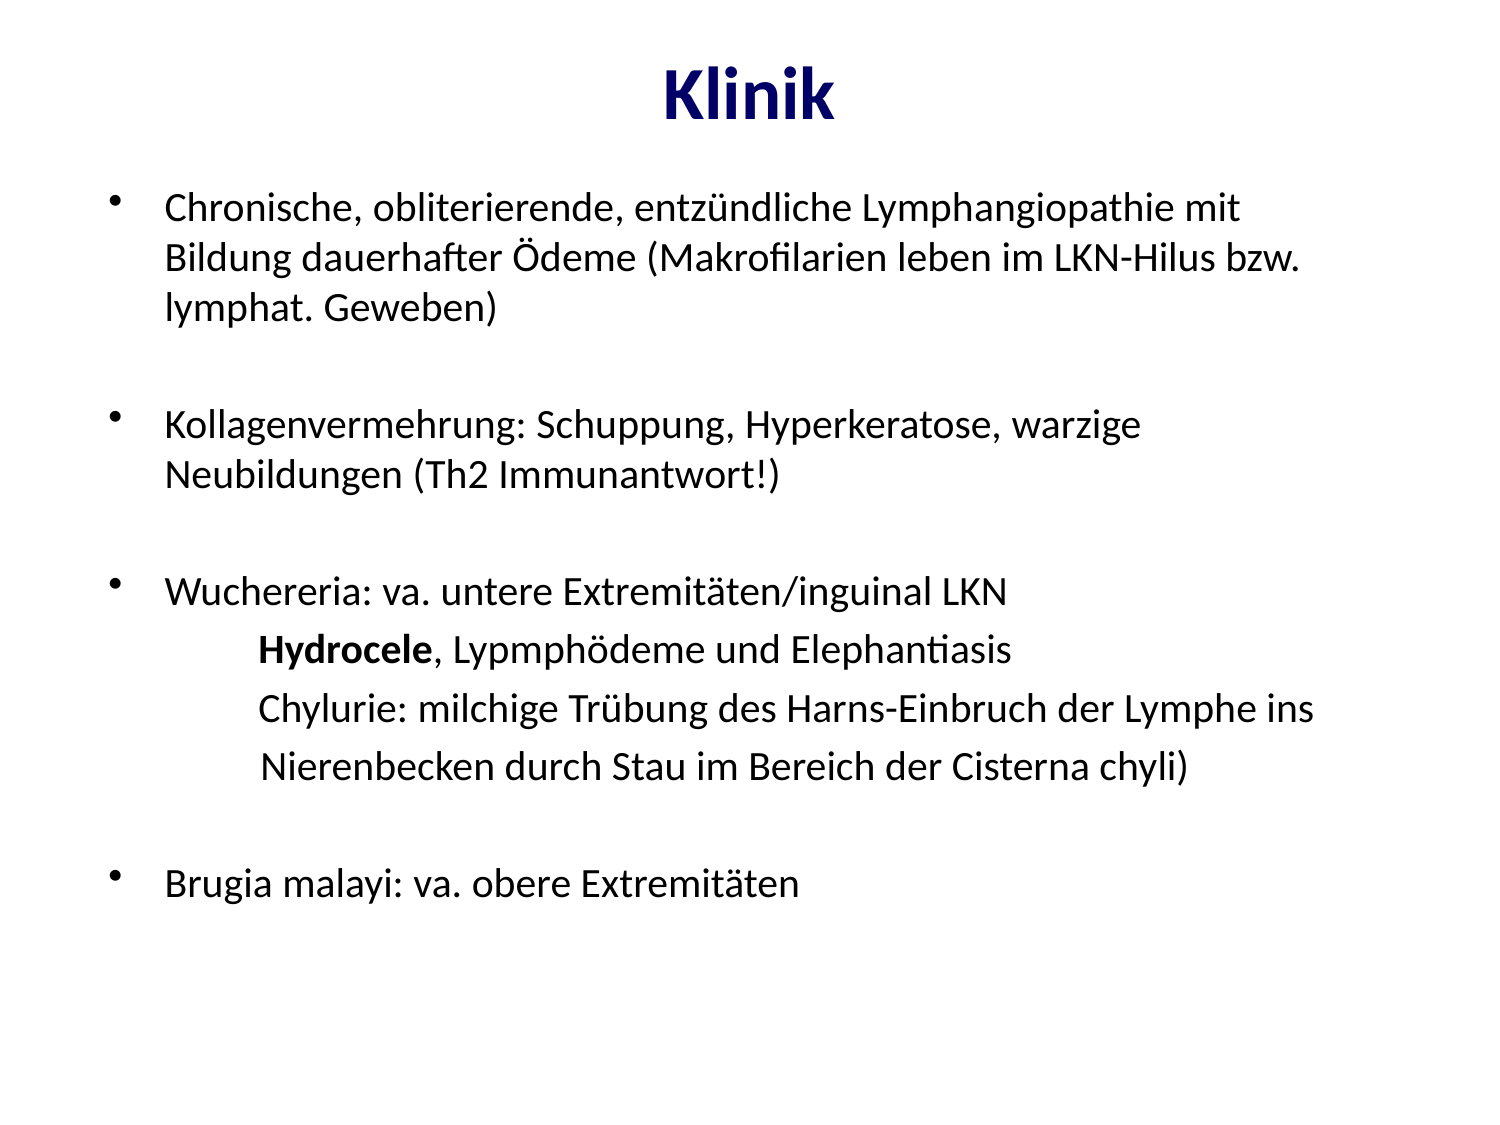

# Klinik
Chronische, obliterierende, entzündliche Lymphangiopathie mit Bildung dauerhafter Ödeme (Makrofilarien leben im LKN-Hilus bzw. lymphat. Geweben)

Kollagenvermehrung: Schuppung, Hyperkeratose, warzige Neubildungen (Th2 Immunantwort!)

Wuchereria: va. untere Extremitäten/inguinal LKN
	Hydrocele, Lypmphödeme und Elephantiasis
	Chylurie: milchige Trübung des Harns-Einbruch der Lymphe ins
                Nierenbecken durch Stau im Bereich der Cisterna chyli)

Brugia malayi: va. obere Extremitäten